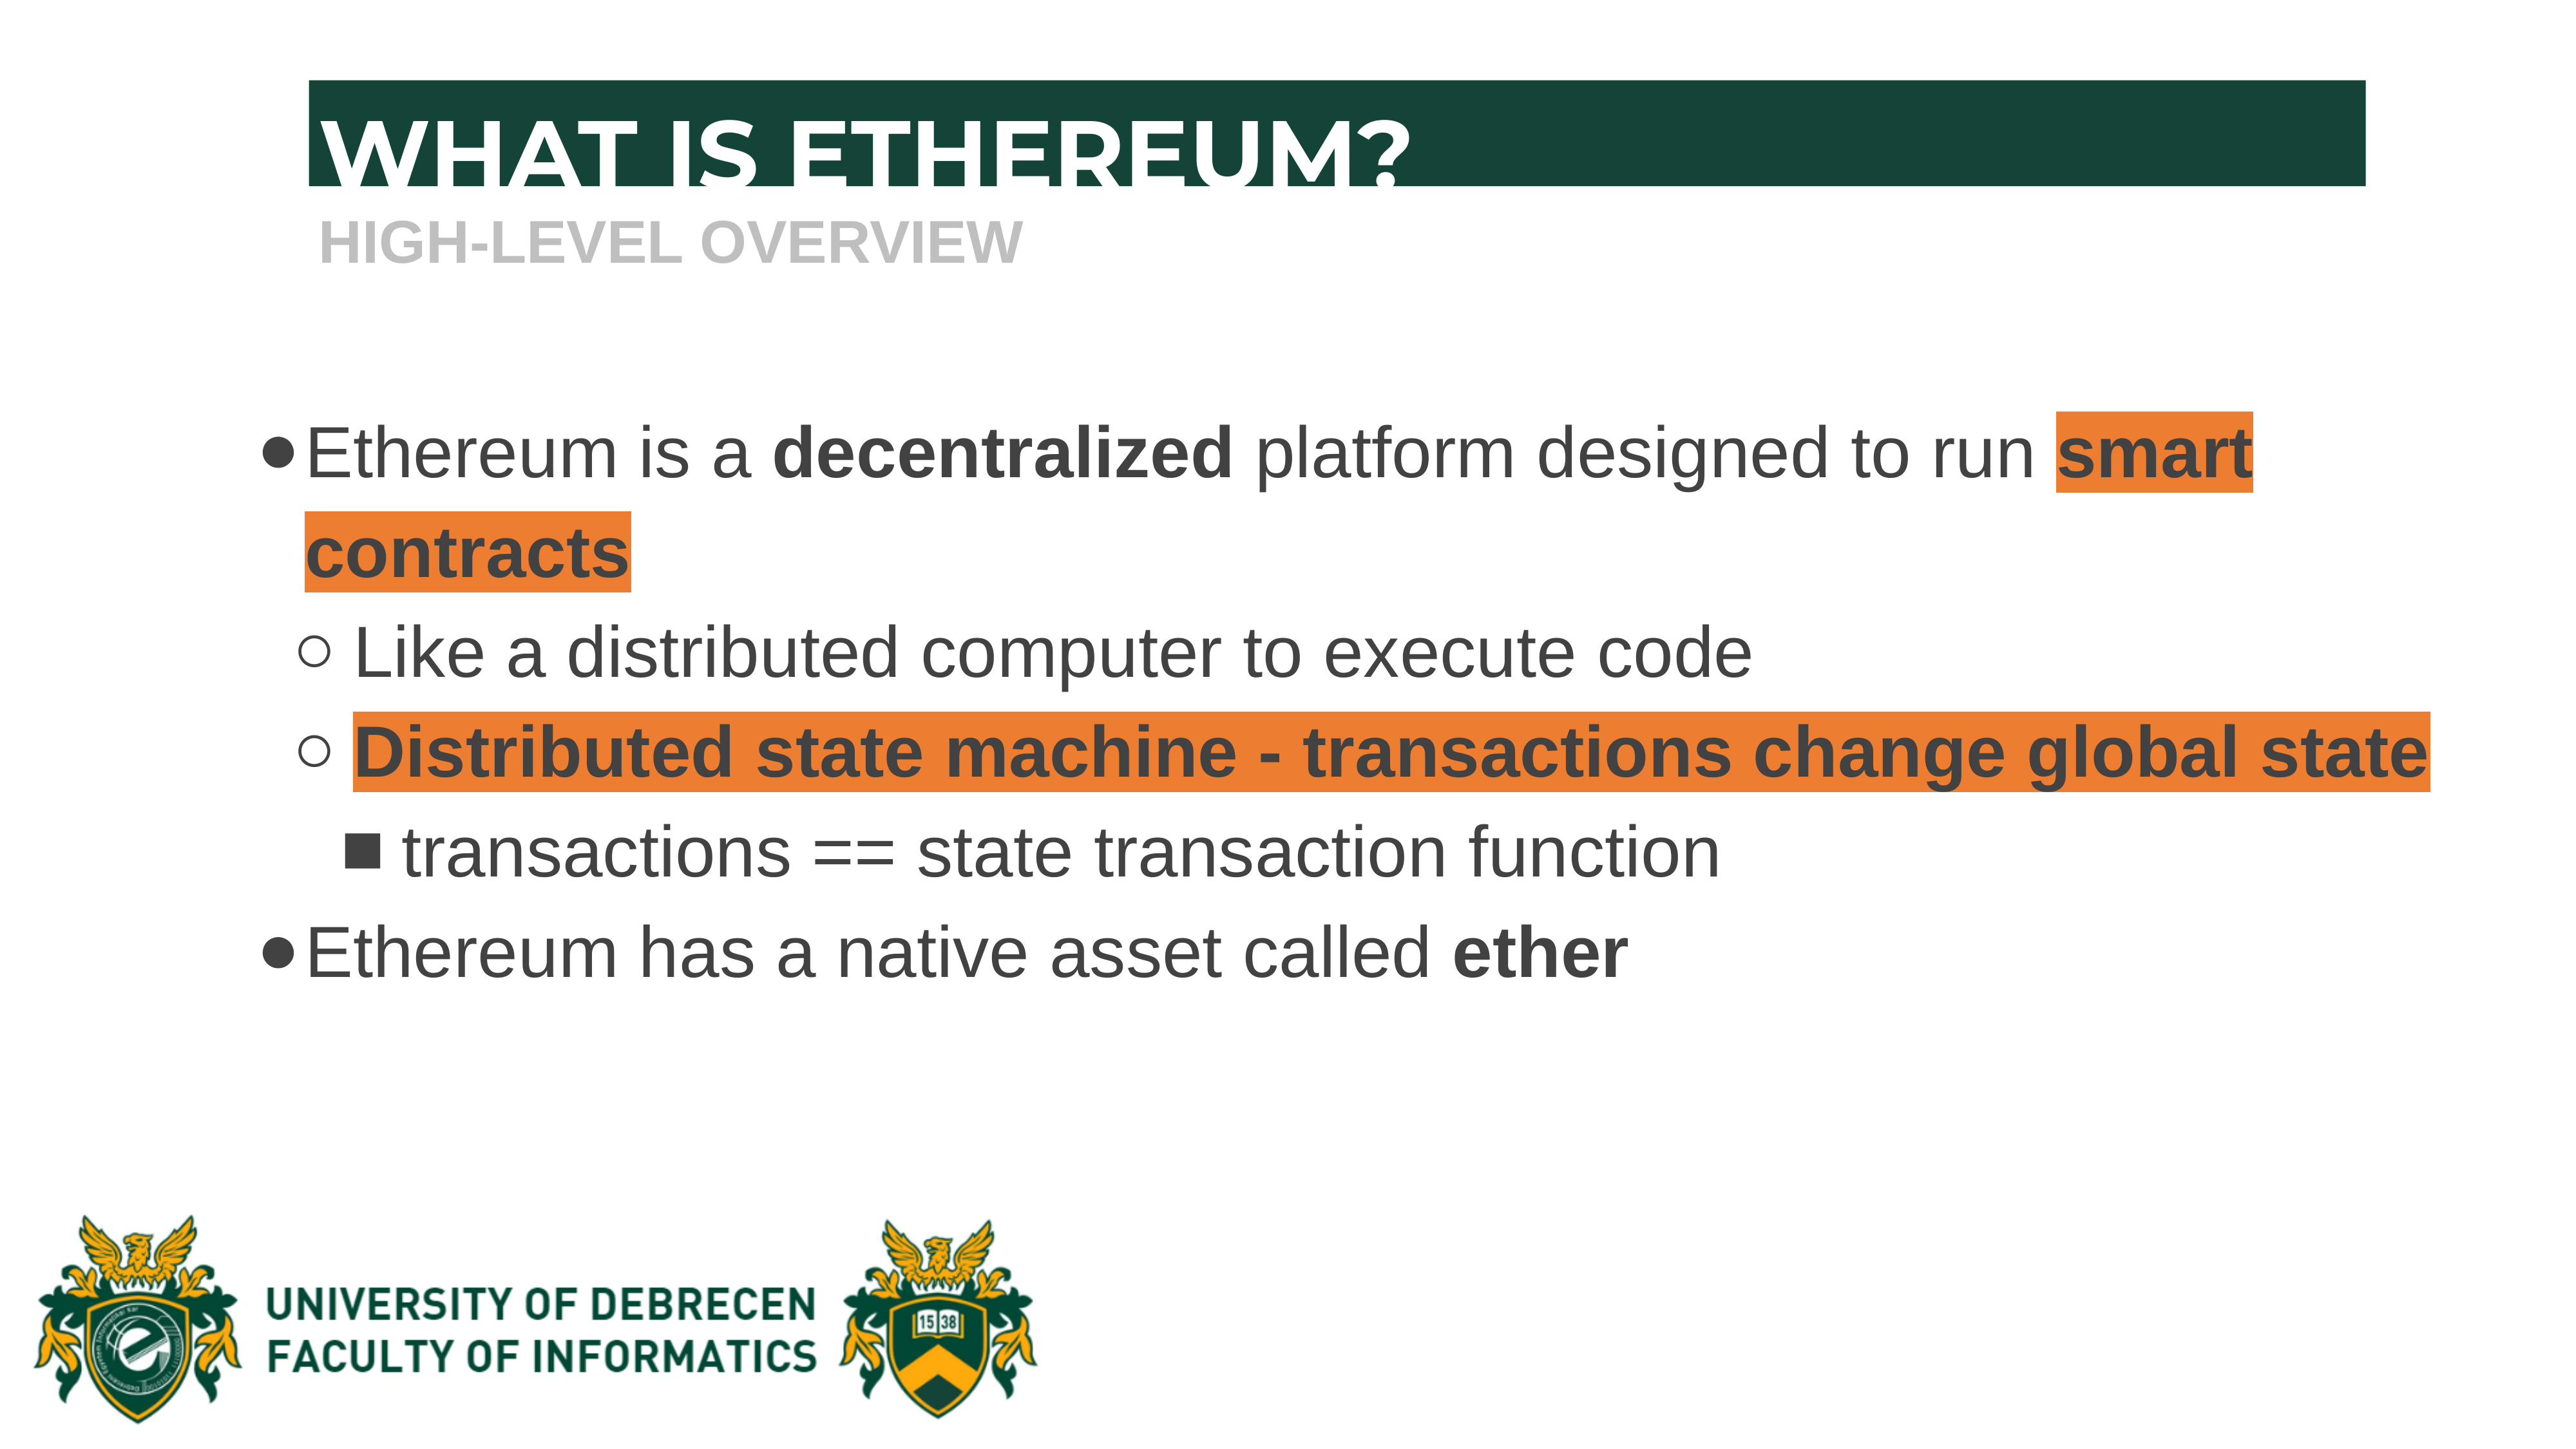

WHAT IS ETHEREUM?
HIGH-LEVEL OVERVIEW
Ethereum is a decentralized platform designed to run smart contracts
Like a distributed computer to execute code
Distributed state machine - transactions change global state
transactions == state transaction function
Ethereum has a native asset called ether